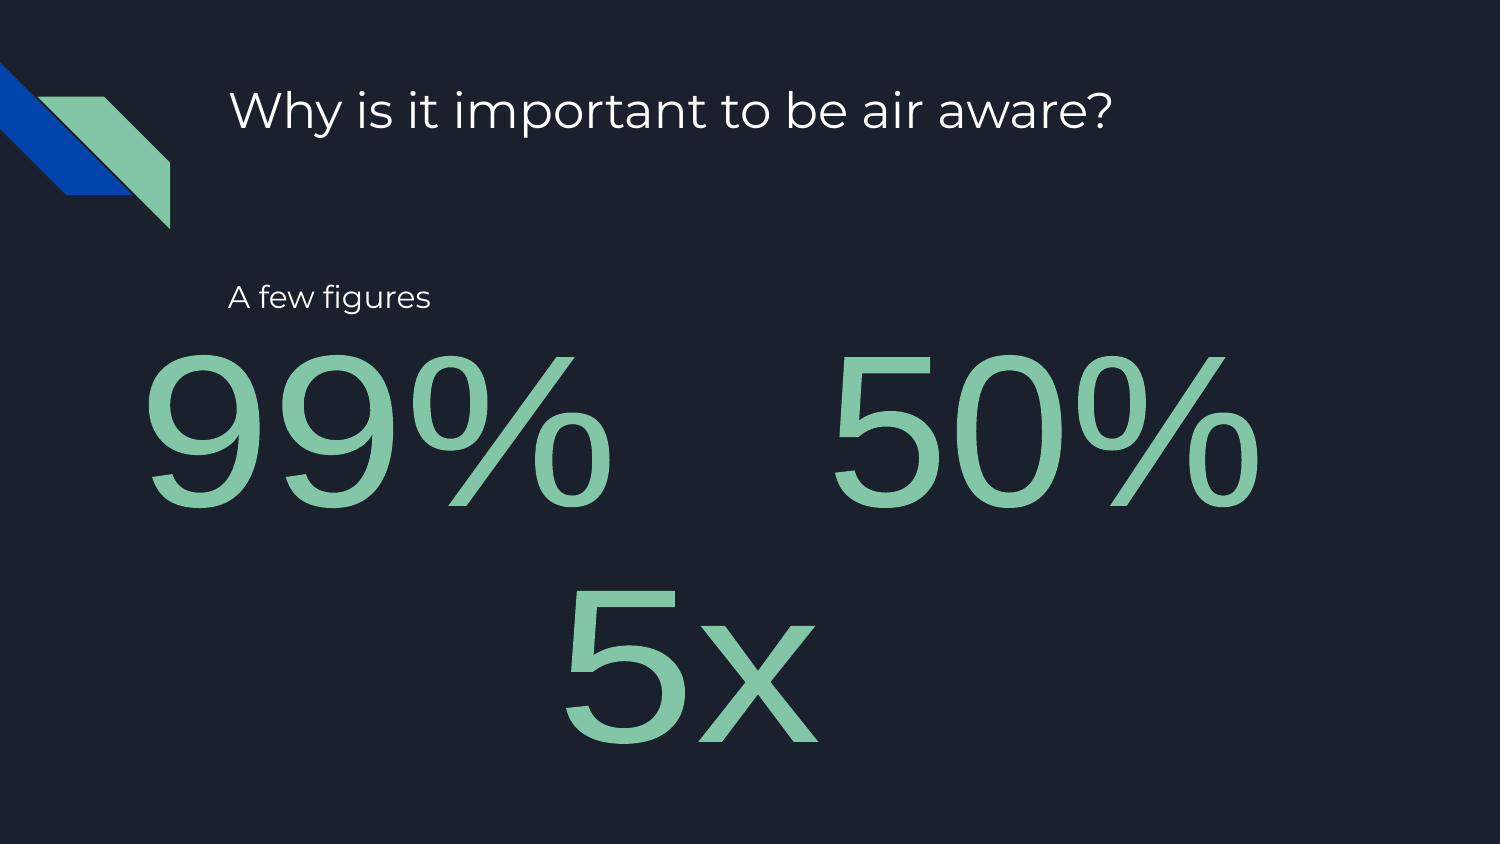

# Why is it important to be air aware?
A few figures

50%
99%
5x